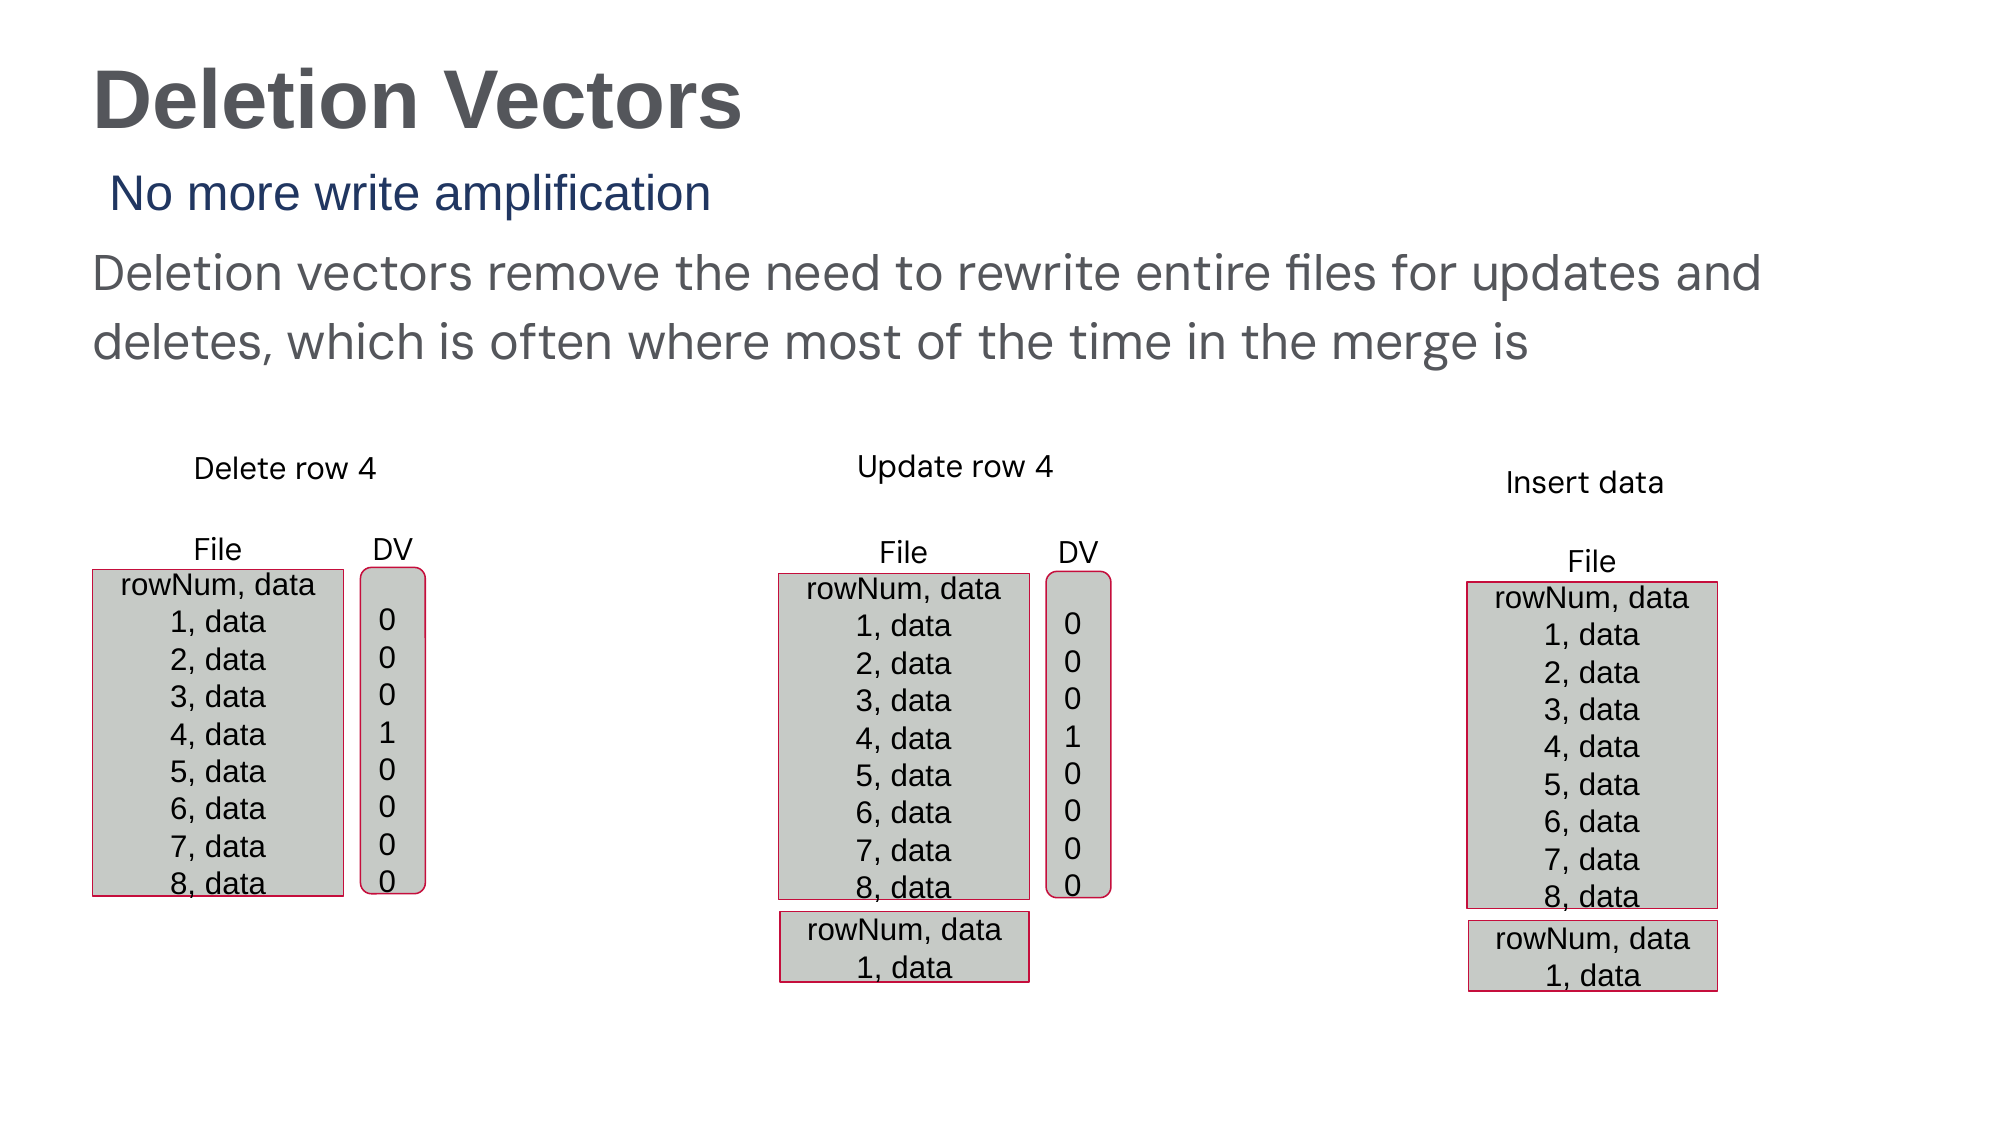

# Deletion Vectors
No more write amplification
Deletion vectors remove the need to rewrite entire files for updates and deletes, which is often where most of the time in the merge is
Update row 4
Delete row 4
Insert data
File
DV
File
DV
File

0
0
0
1
0
0
0
0
rowNum, data
1, data
2, data
3, data
4, data
5, data
6, data
7, data
8, data

0
0
0
1
0
0
0
0
rowNum, data
1, data
2, data
3, data
4, data
5, data
6, data
7, data
8, data
rowNum, data
1, data
2, data
3, data
4, data
5, data
6, data
7, data
8, data
rowNum, data
1, data
rowNum, data
1, data